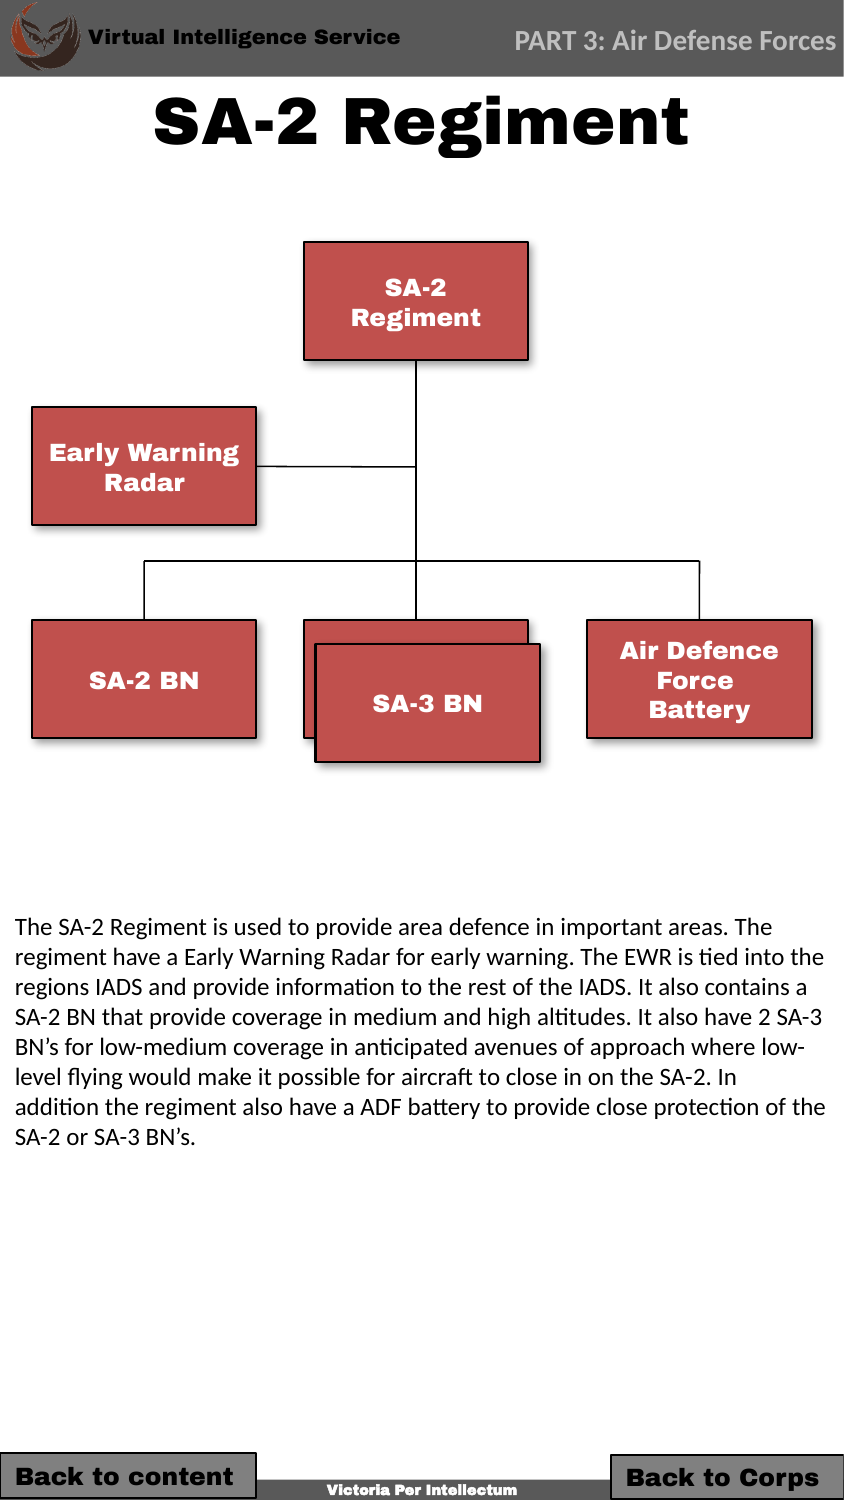

PART 3: Air Defense Forces
# SA-2 Regiment
SA-2
Regiment
Early Warning Radar
SA-2 BN
SA-3 BN
Air Defence Force  Battery
SA-3 BN
The SA-2 Regiment is used to provide area defence in important areas. The regiment have a Early Warning Radar for early warning. The EWR is tied into the regions IADS and provide information to the rest of the IADS. It also contains a SA-2 BN that provide coverage in medium and high altitudes. It also have 2 SA-3 BN’s for low-medium coverage in anticipated avenues of approach where low-level flying would make it possible for aircraft to close in on the SA-2. In addition the regiment also have a ADF battery to provide close protection of the SA-2 or SA-3 BN’s.

Back to content
Back to Corps